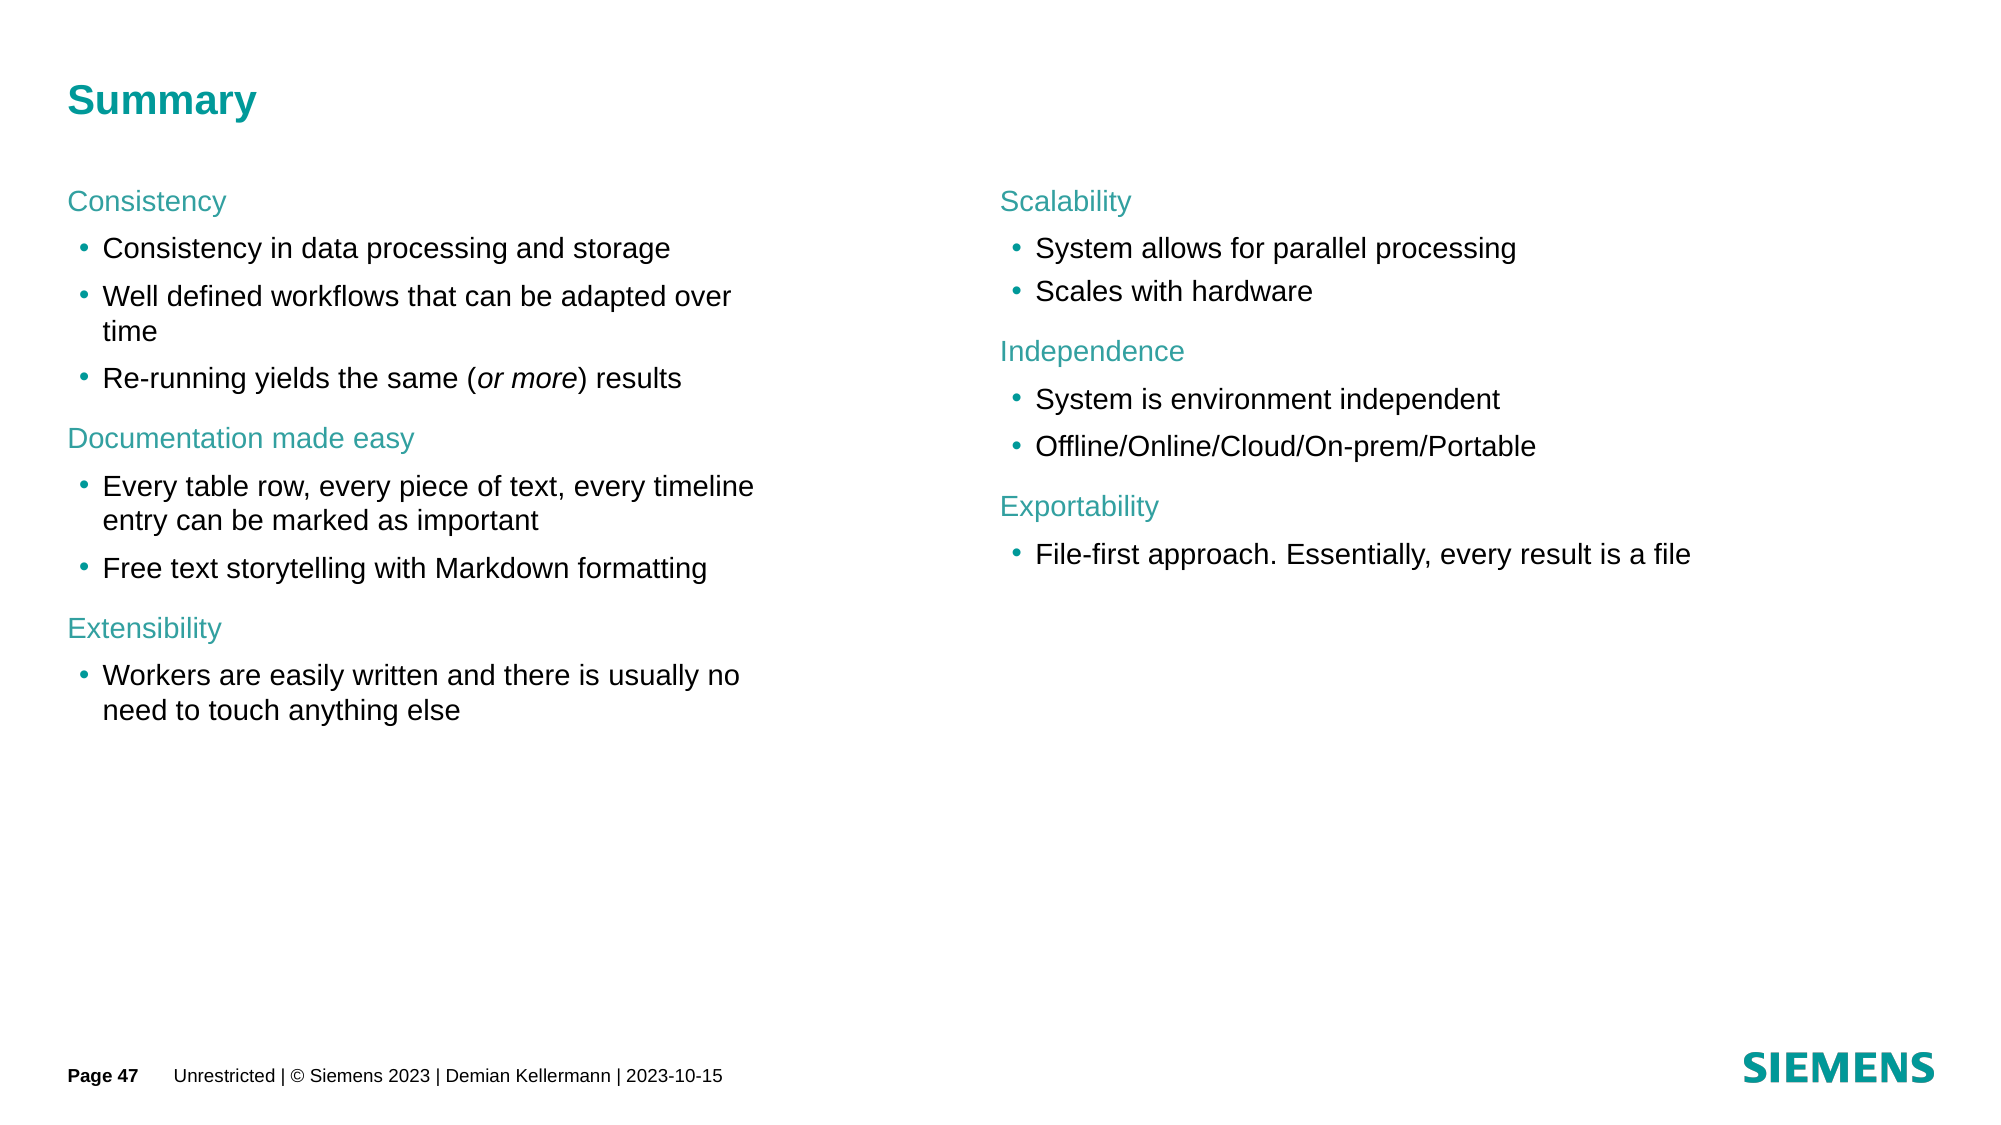

# Summary
Consistency
Consistency in data processing and storage
Well defined workflows that can be adapted over time
Re-running yields the same (or more) results
Documentation made easy
Every table row, every piece of text, every timeline entry can be marked as important
Free text storytelling with Markdown formatting
Extensibility
Workers are easily written and there is usually no need to touch anything else

Scalability
System allows for parallel processing
Scales with hardware
Independence
System is environment independent
Offline/Online/Cloud/On-prem/Portable
Exportability
File-first approach. Essentially, every result is a file
Page 47
Unrestricted | © Siemens 2023 | Demian Kellermann | 2023-10-15